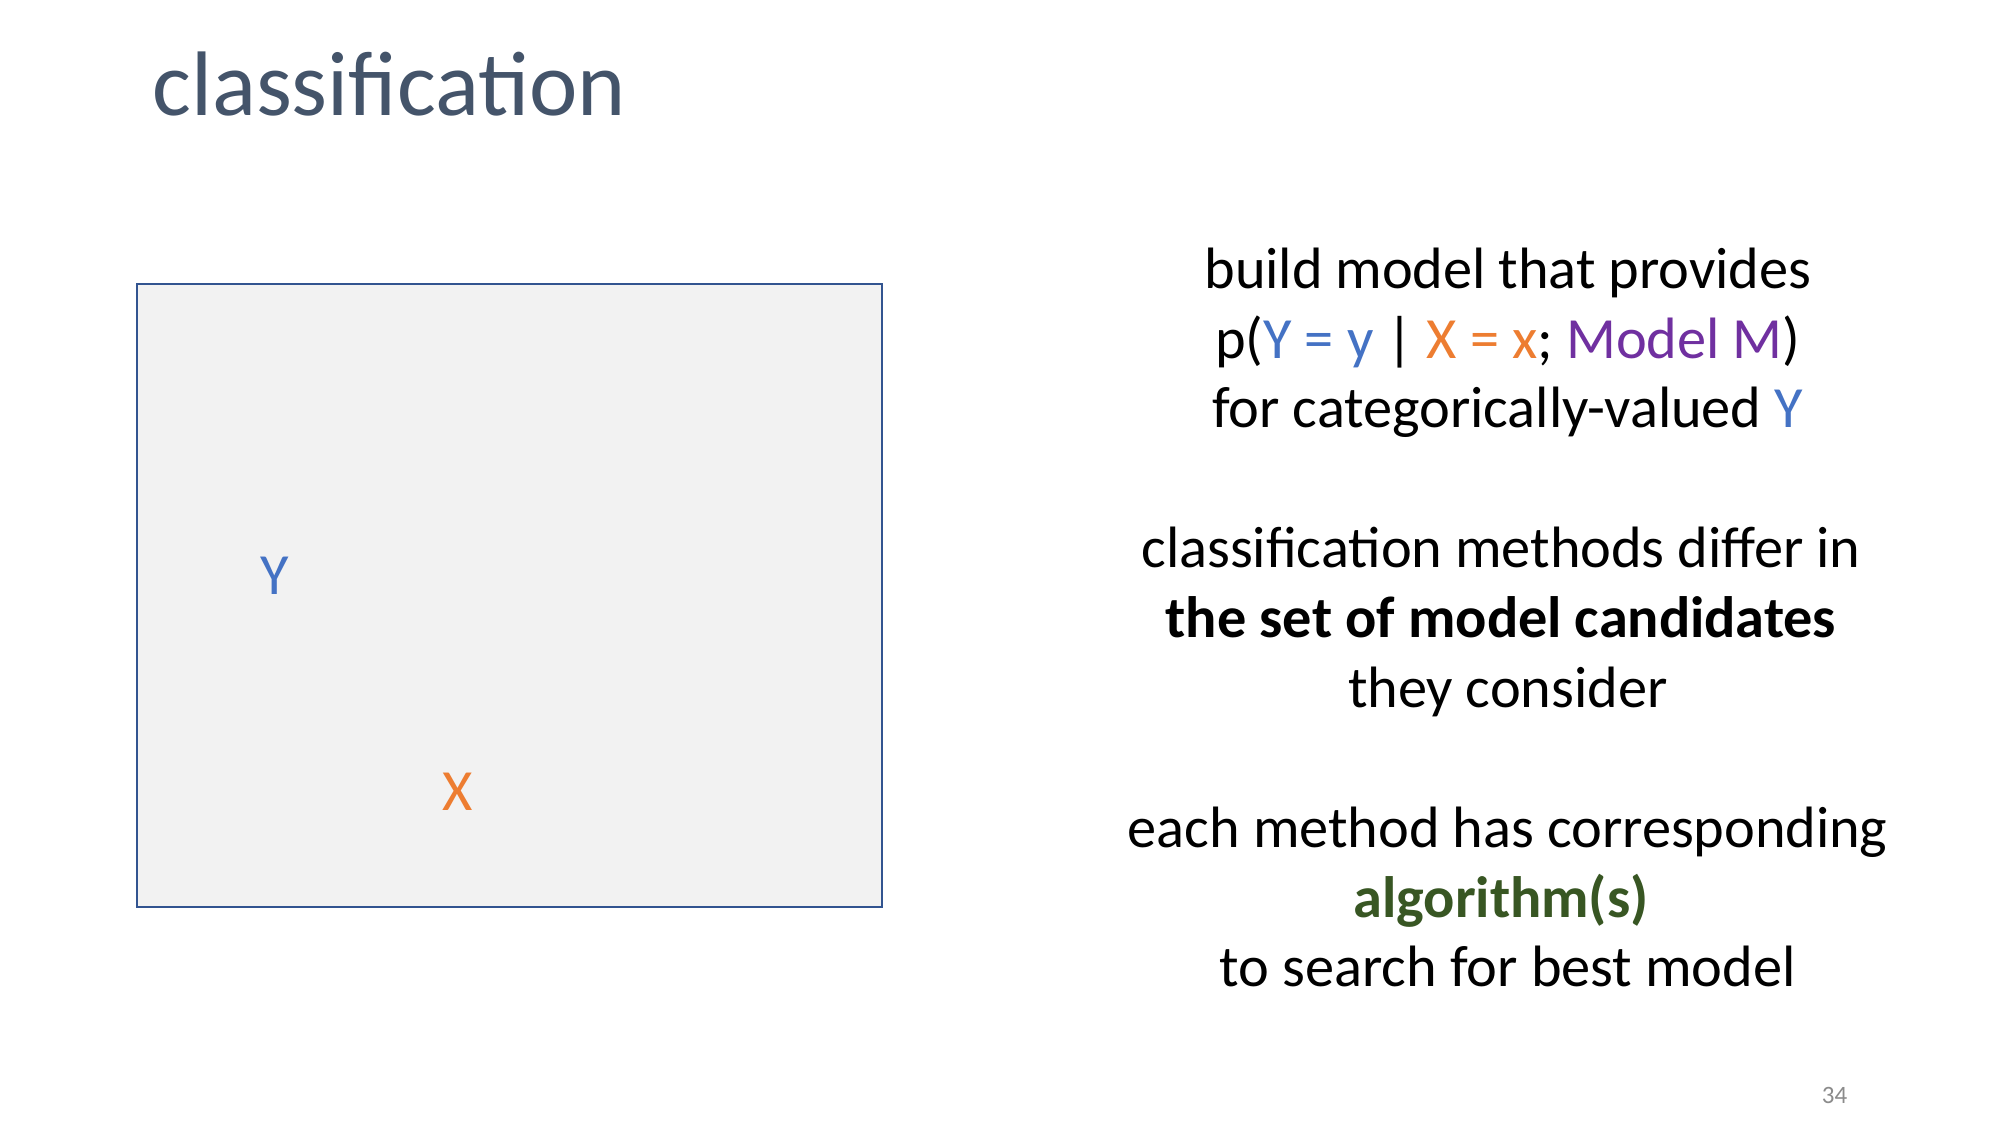

# classification
build model that provides
p(Y = y | X = x; Model M)
for categorically-valued Y

classification methods differ in
the set of model candidates
they consider

each method has corresponding algorithm(s)
to search for best model

Y
X
34